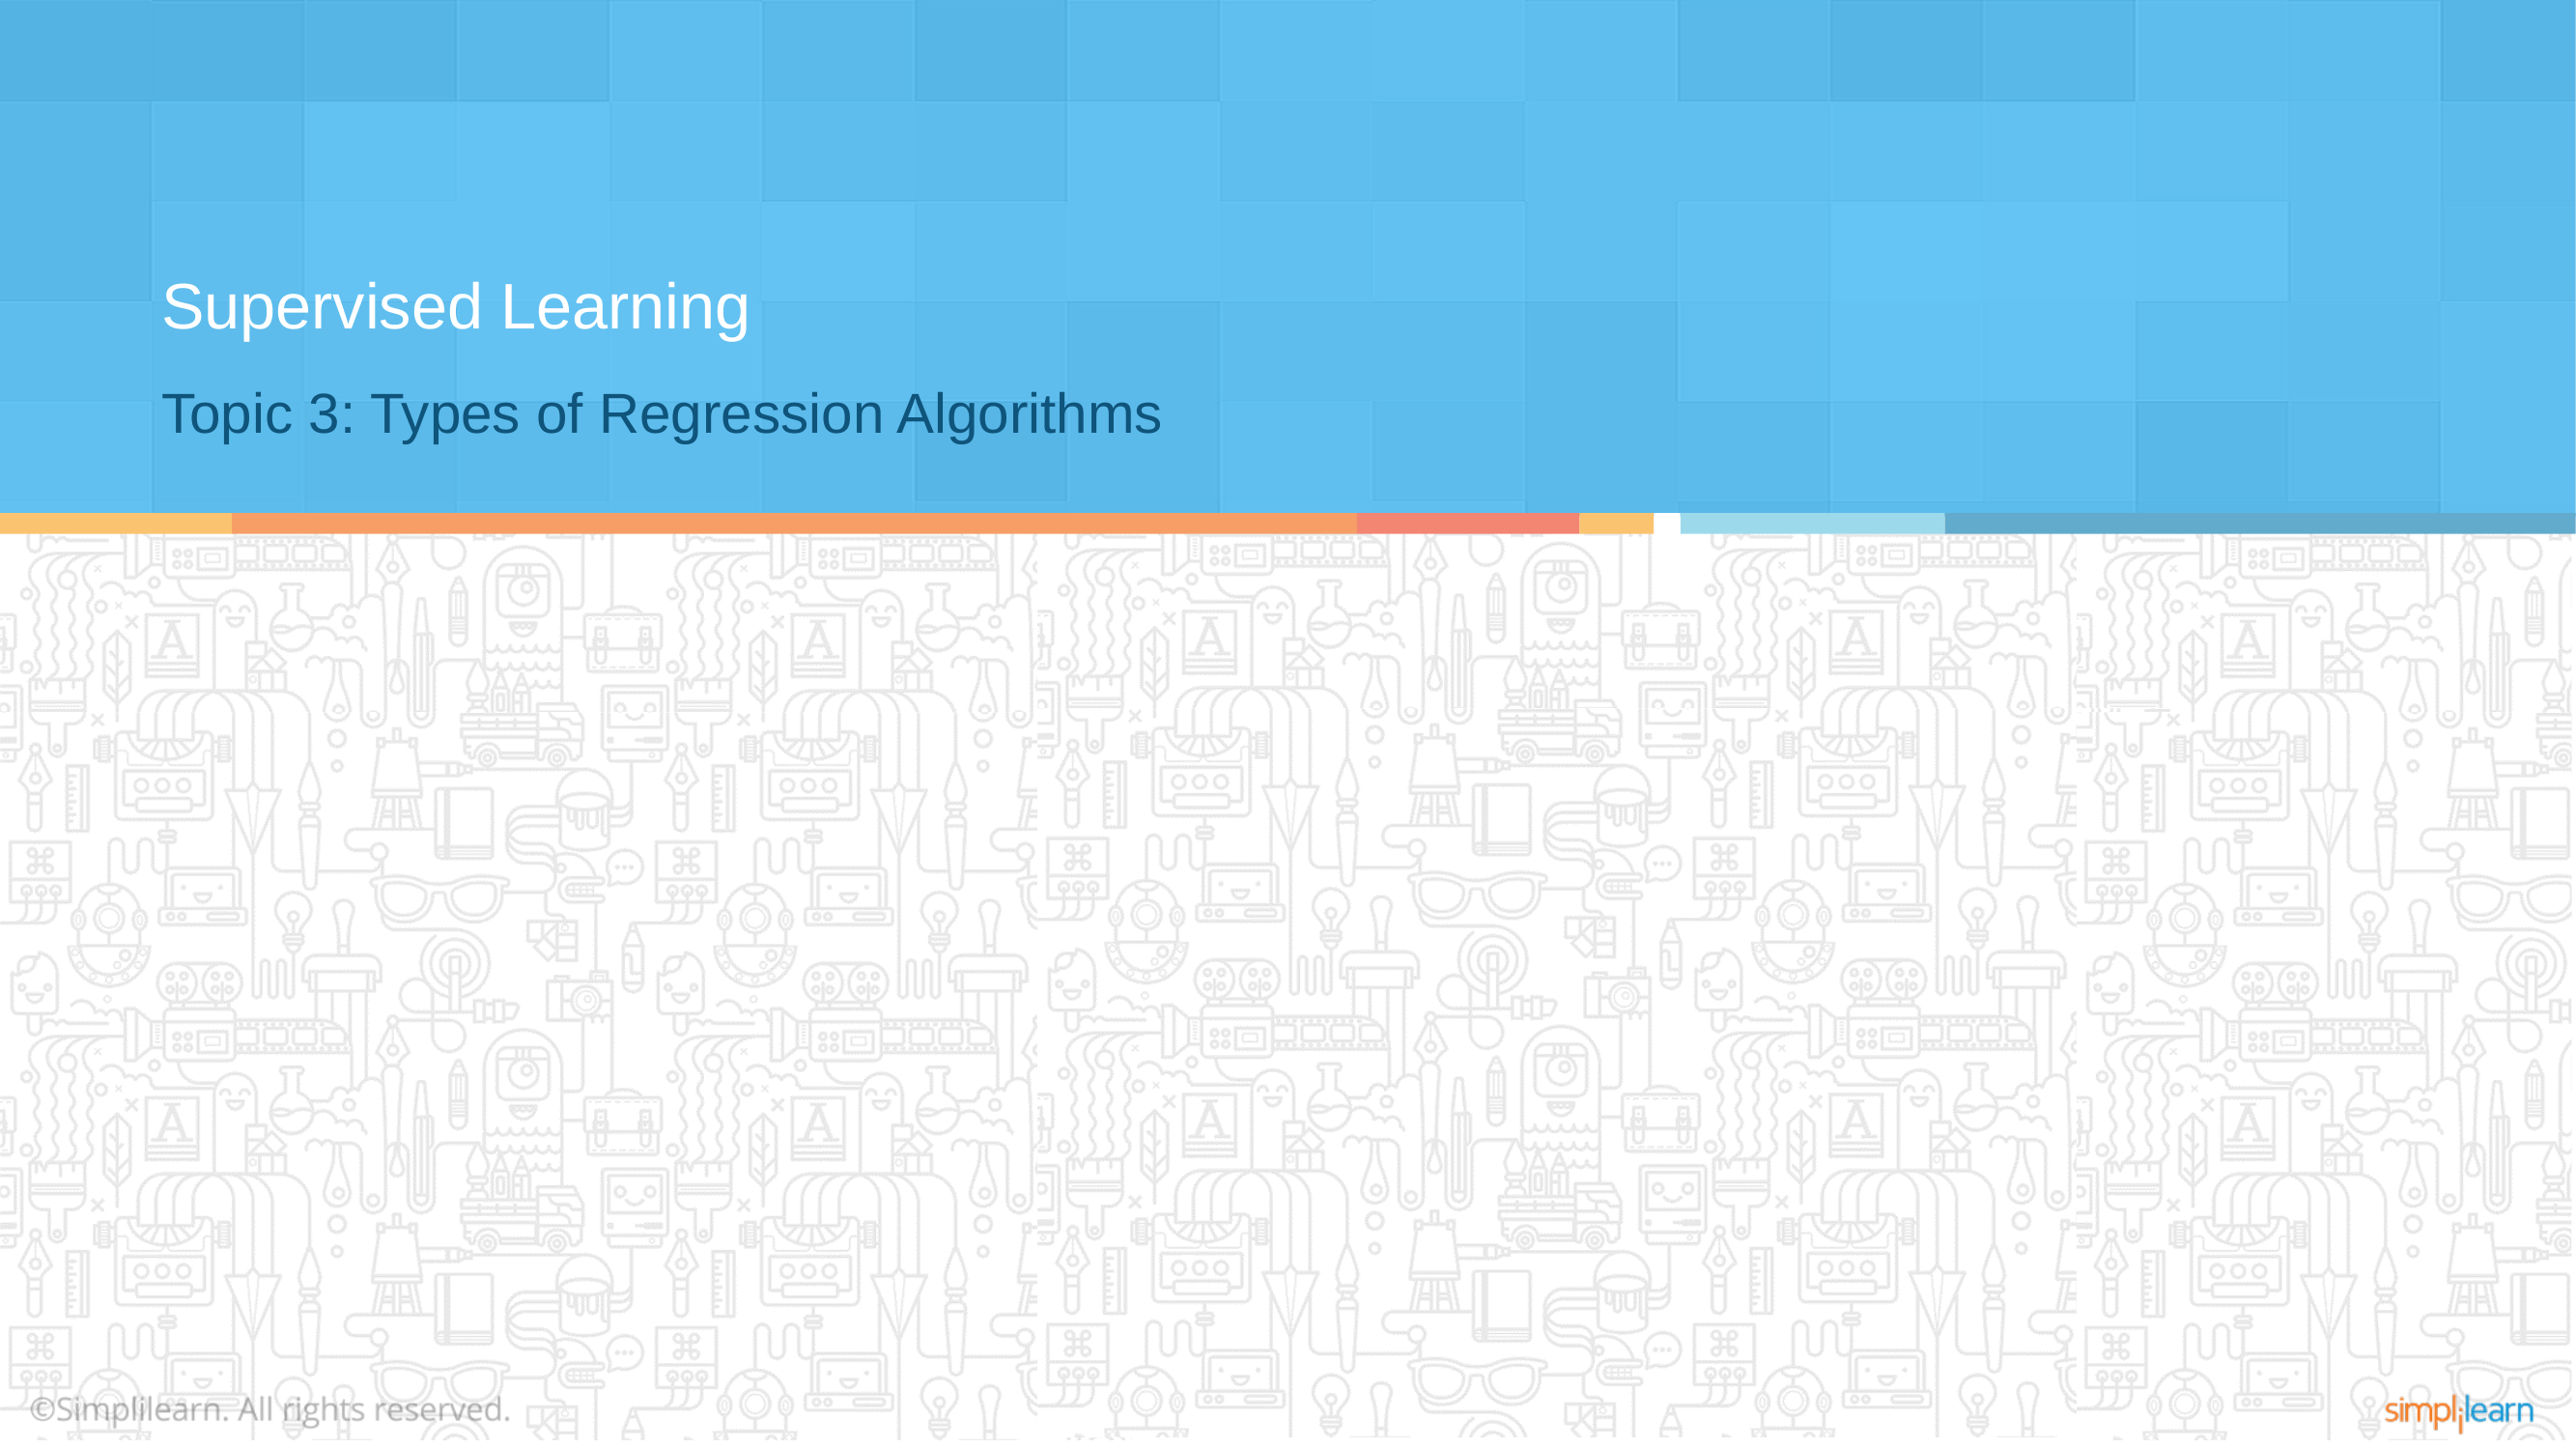

Supervised Learning
Topic 3: Types of Regression Algorithms